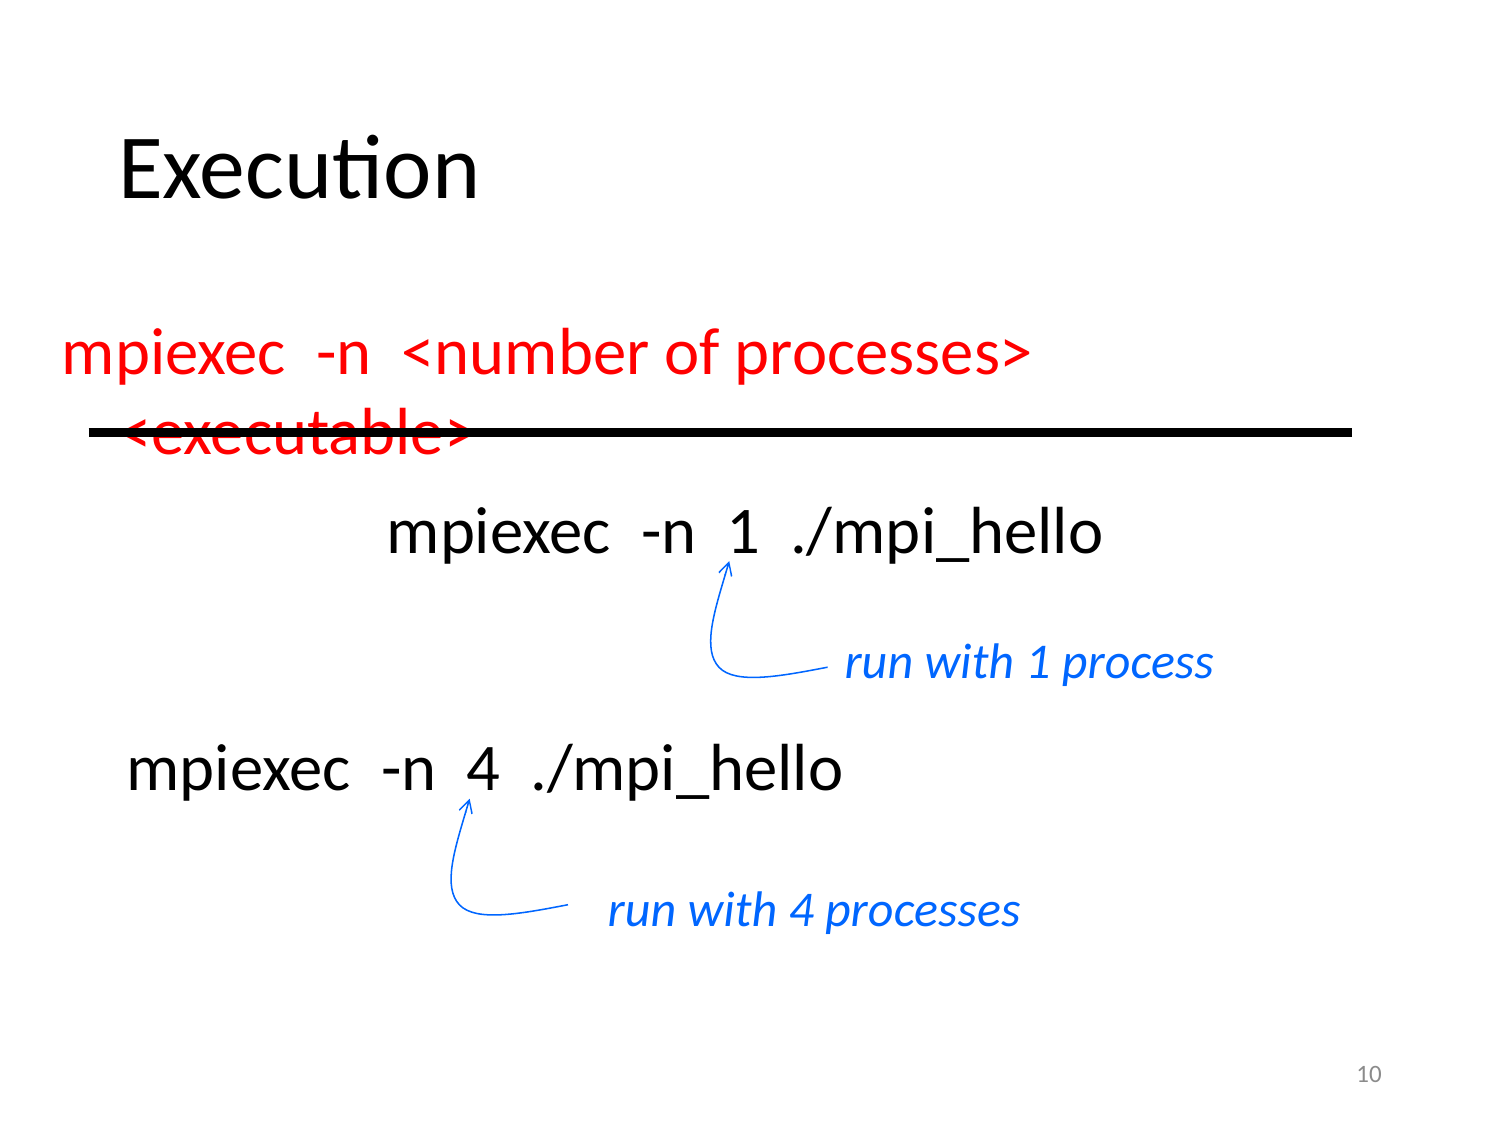

# Execution
mpiexec  -n  <number of processes>   <executable>
mpiexec  -n  1  ./mpi_hello

run with 1 process
mpiexec  -n  4  ./mpi_hello

run with 4 processes
10